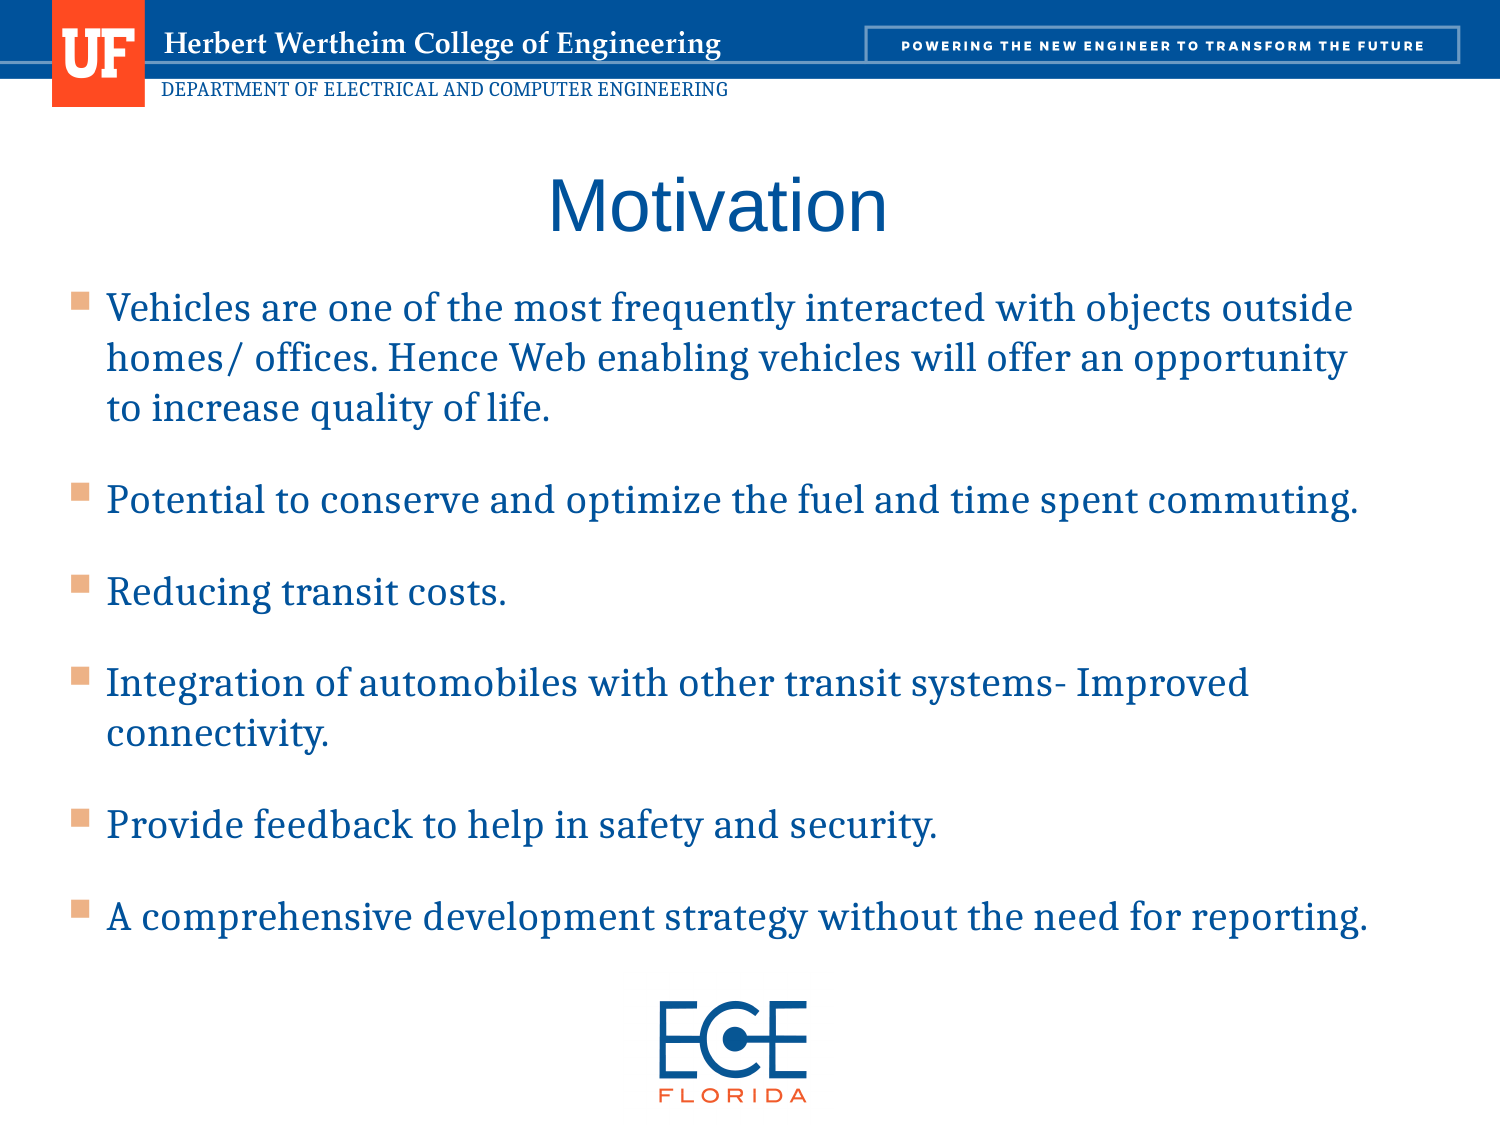

# Motivation
Vehicles are one of the most frequently interacted with objects outside homes/ offices. Hence Web enabling vehicles will offer an opportunity to increase quality of life.
Potential to conserve and optimize the fuel and time spent commuting.
Reducing transit costs.
Integration of automobiles with other transit systems- Improved connectivity.
Provide feedback to help in safety and security.
A comprehensive development strategy without the need for reporting.